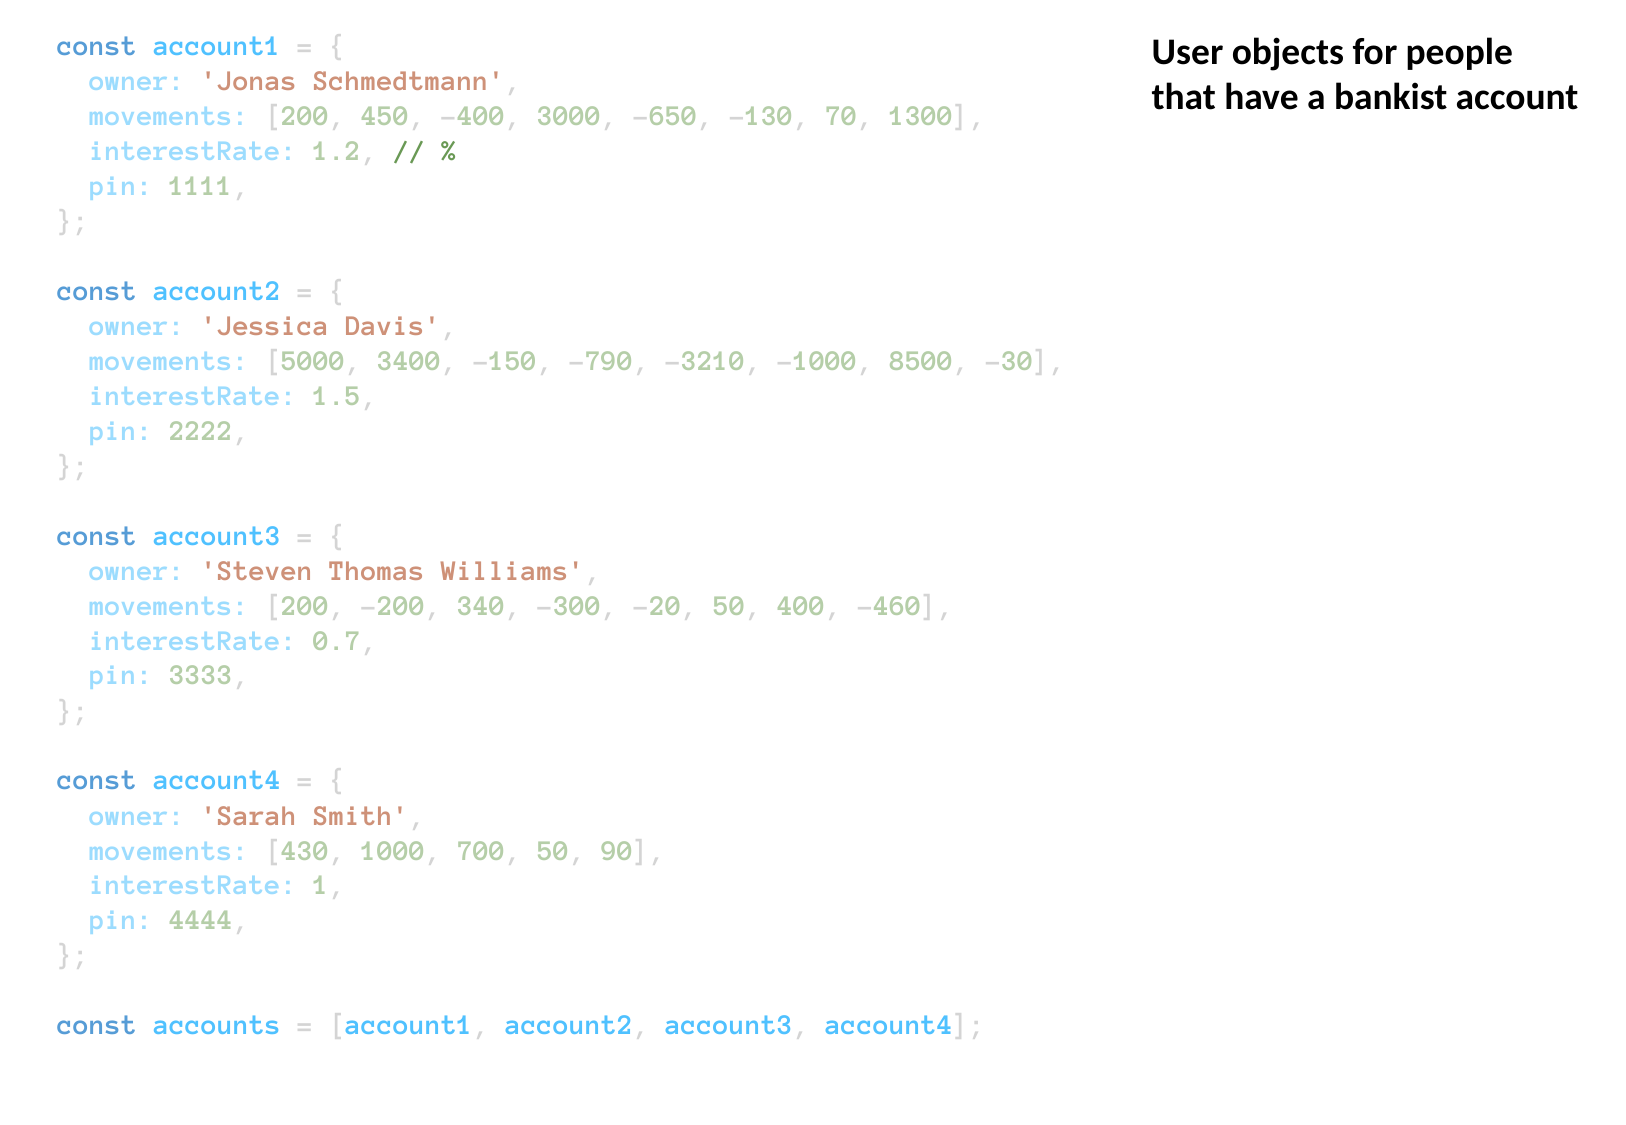

const account1 = {
  owner: 'Jonas Schmedtmann',
  movements: [200, 450, -400, 3000, -650, -130, 70, 1300],
  interestRate: 1.2, // %
  pin: 1111,
};
const account2 = {
  owner: 'Jessica Davis',
  movements: [5000, 3400, -150, -790, -3210, -1000, 8500, -30],
  interestRate: 1.5,
  pin: 2222,
};
const account3 = {
  owner: 'Steven Thomas Williams',
  movements: [200, -200, 340, -300, -20, 50, 400, -460],
  interestRate: 0.7,
  pin: 3333,
};
const account4 = {
  owner: 'Sarah Smith',
  movements: [430, 1000, 700, 50, 90],
  interestRate: 1,
  pin: 4444,
};

const accounts = [account1, account2, account3, account4];
User objects for people that have a bankist account